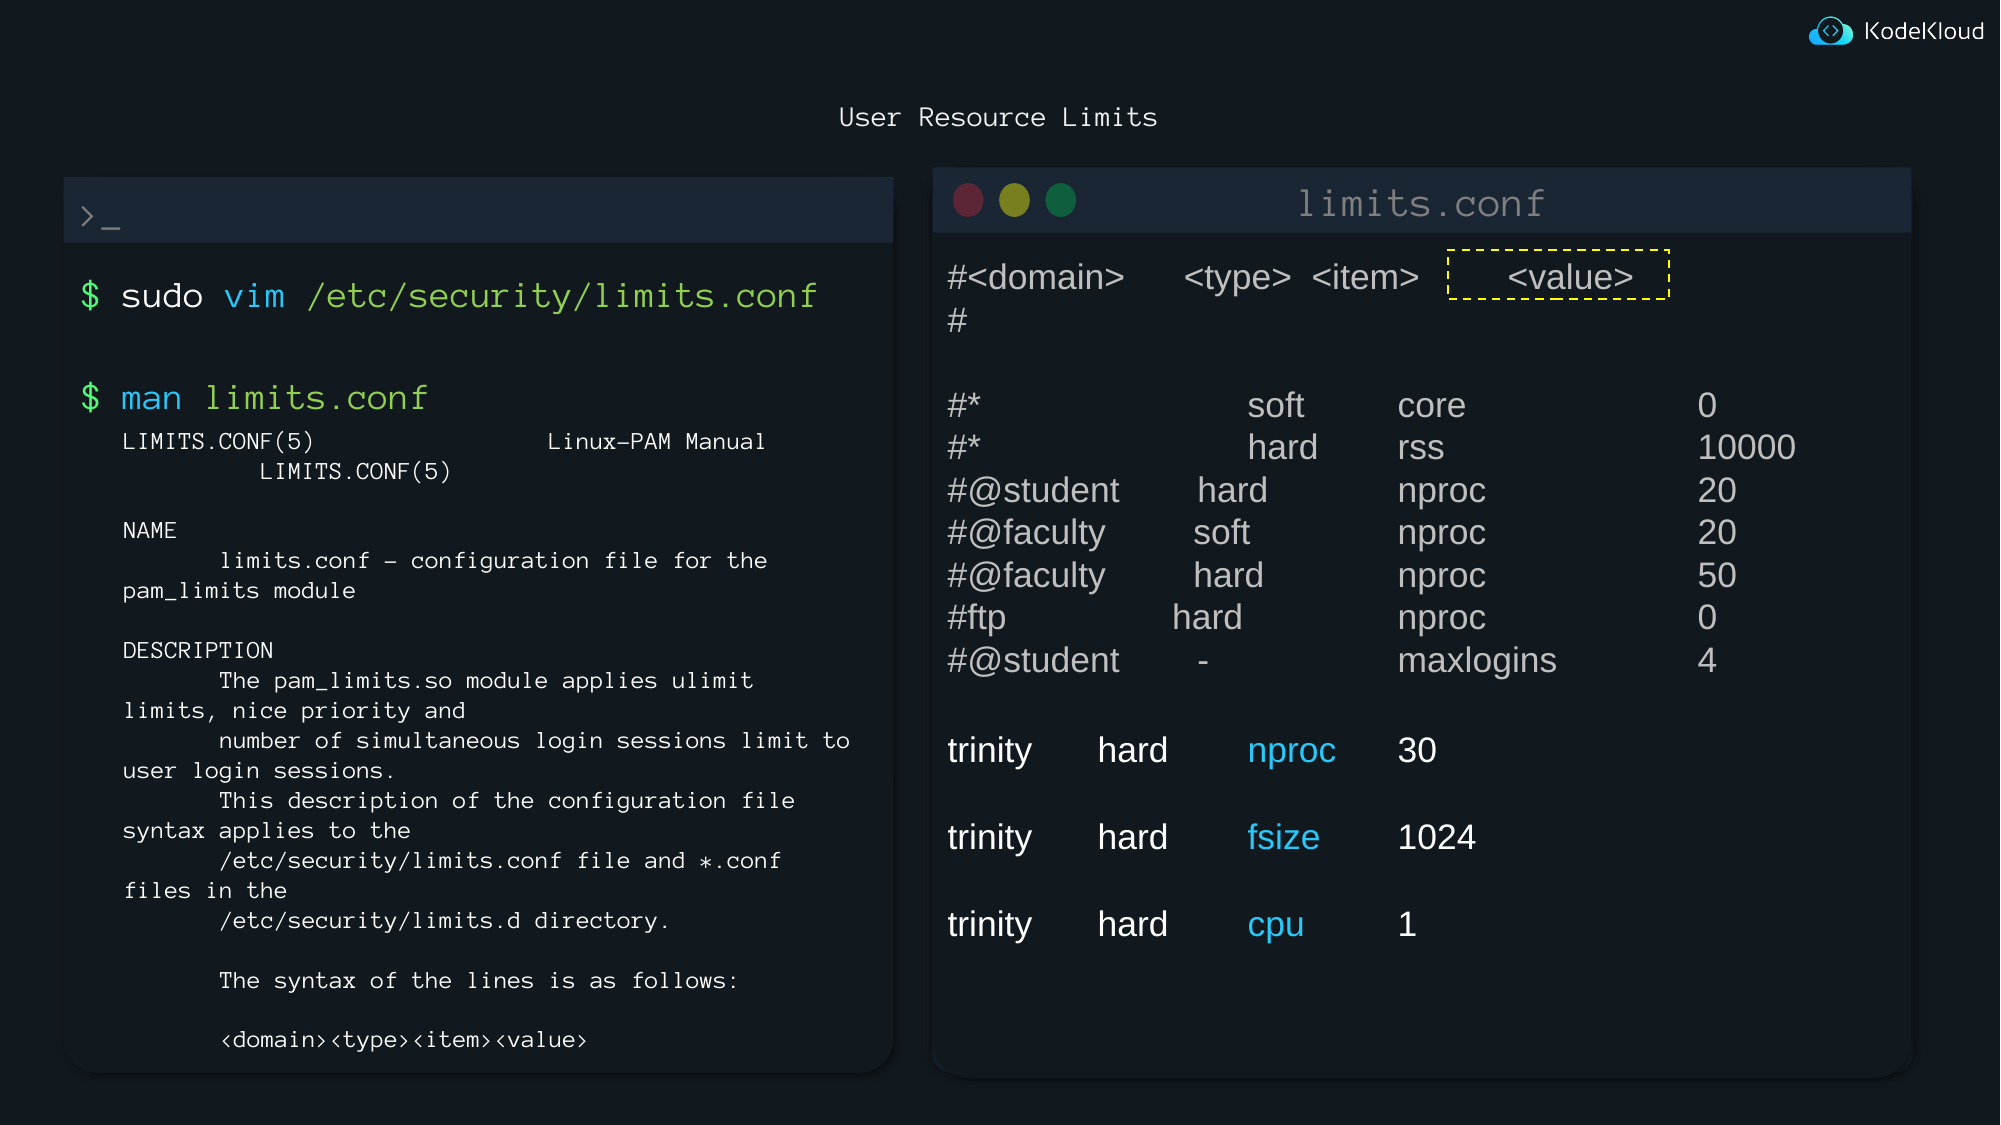

# User Resource Limits
limits.conf

#<domain>      <type>  <item>         <value>
#

#*               	soft    	core            	0
#*               	hard    	rss             	10000
#@student        hard    	nproc           	20
#@faculty         soft    	nproc          	20
#@faculty         hard    	nproc           	50
#ftp                 hard    	nproc           	0
#@student        -       	maxlogins       	4

$ sudo vim /etc/security/limits.conf
$ man limits.conf
LIMITS.CONF(5)                 Linux-PAM Manual                 LIMITS.CONF(5)

NAME
       limits.conf - configuration file for the pam_limits module

DESCRIPTION
       The pam_limits.so module applies ulimit limits, nice priority and
       number of simultaneous login sessions limit to user login sessions.
       This description of the configuration file syntax applies to the
       /etc/security/limits.conf file and *.conf files in the
       /etc/security/limits.d directory.

       The syntax of the lines is as follows:

       <domain><type><item><value>
trinity	hard	nproc	30
trinity	hard	fsize	1024
trinity	hard	cpu	1